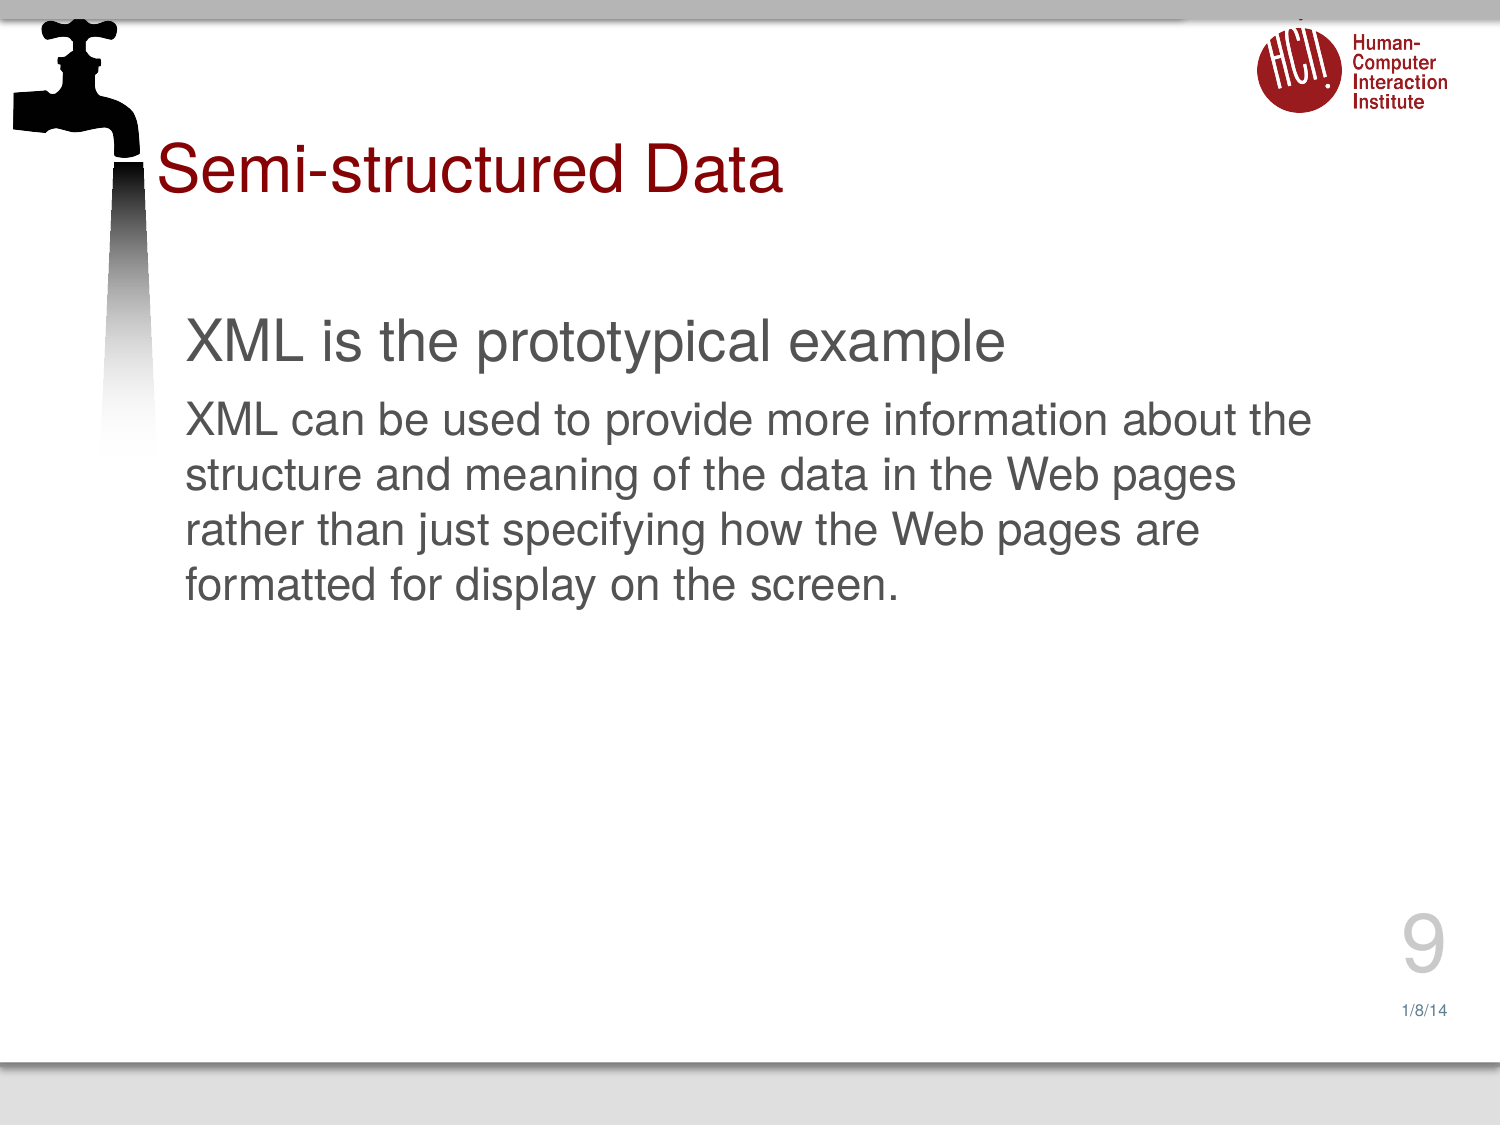

# Semi-structured Data
XML is the prototypical example
XML can be used to provide more information about the structure and meaning of the data in the Web pages rather than just specifying how the Web pages are formatted for display on the screen.
9
1/8/14